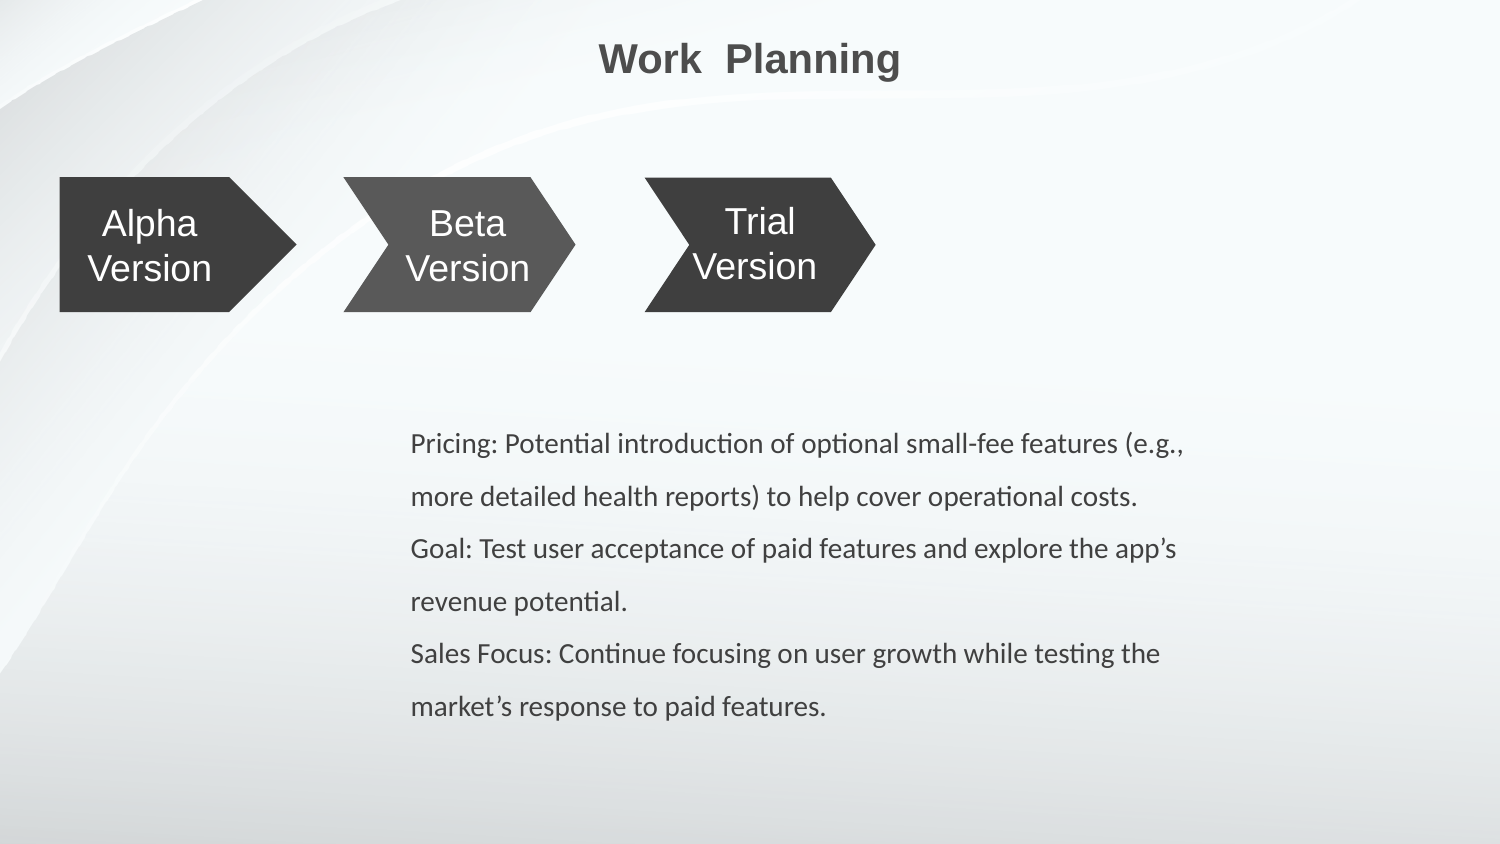

Work  Planning

Trial Version
Alpha
Version
Beta Version
Pricing: Potential introduction of optional small-fee features (e.g., more detailed health reports) to help cover operational costs.
Goal: Test user acceptance of paid features and explore the app’s revenue potential.
Sales Focus: Continue focusing on user growth while testing the market’s response to paid features.